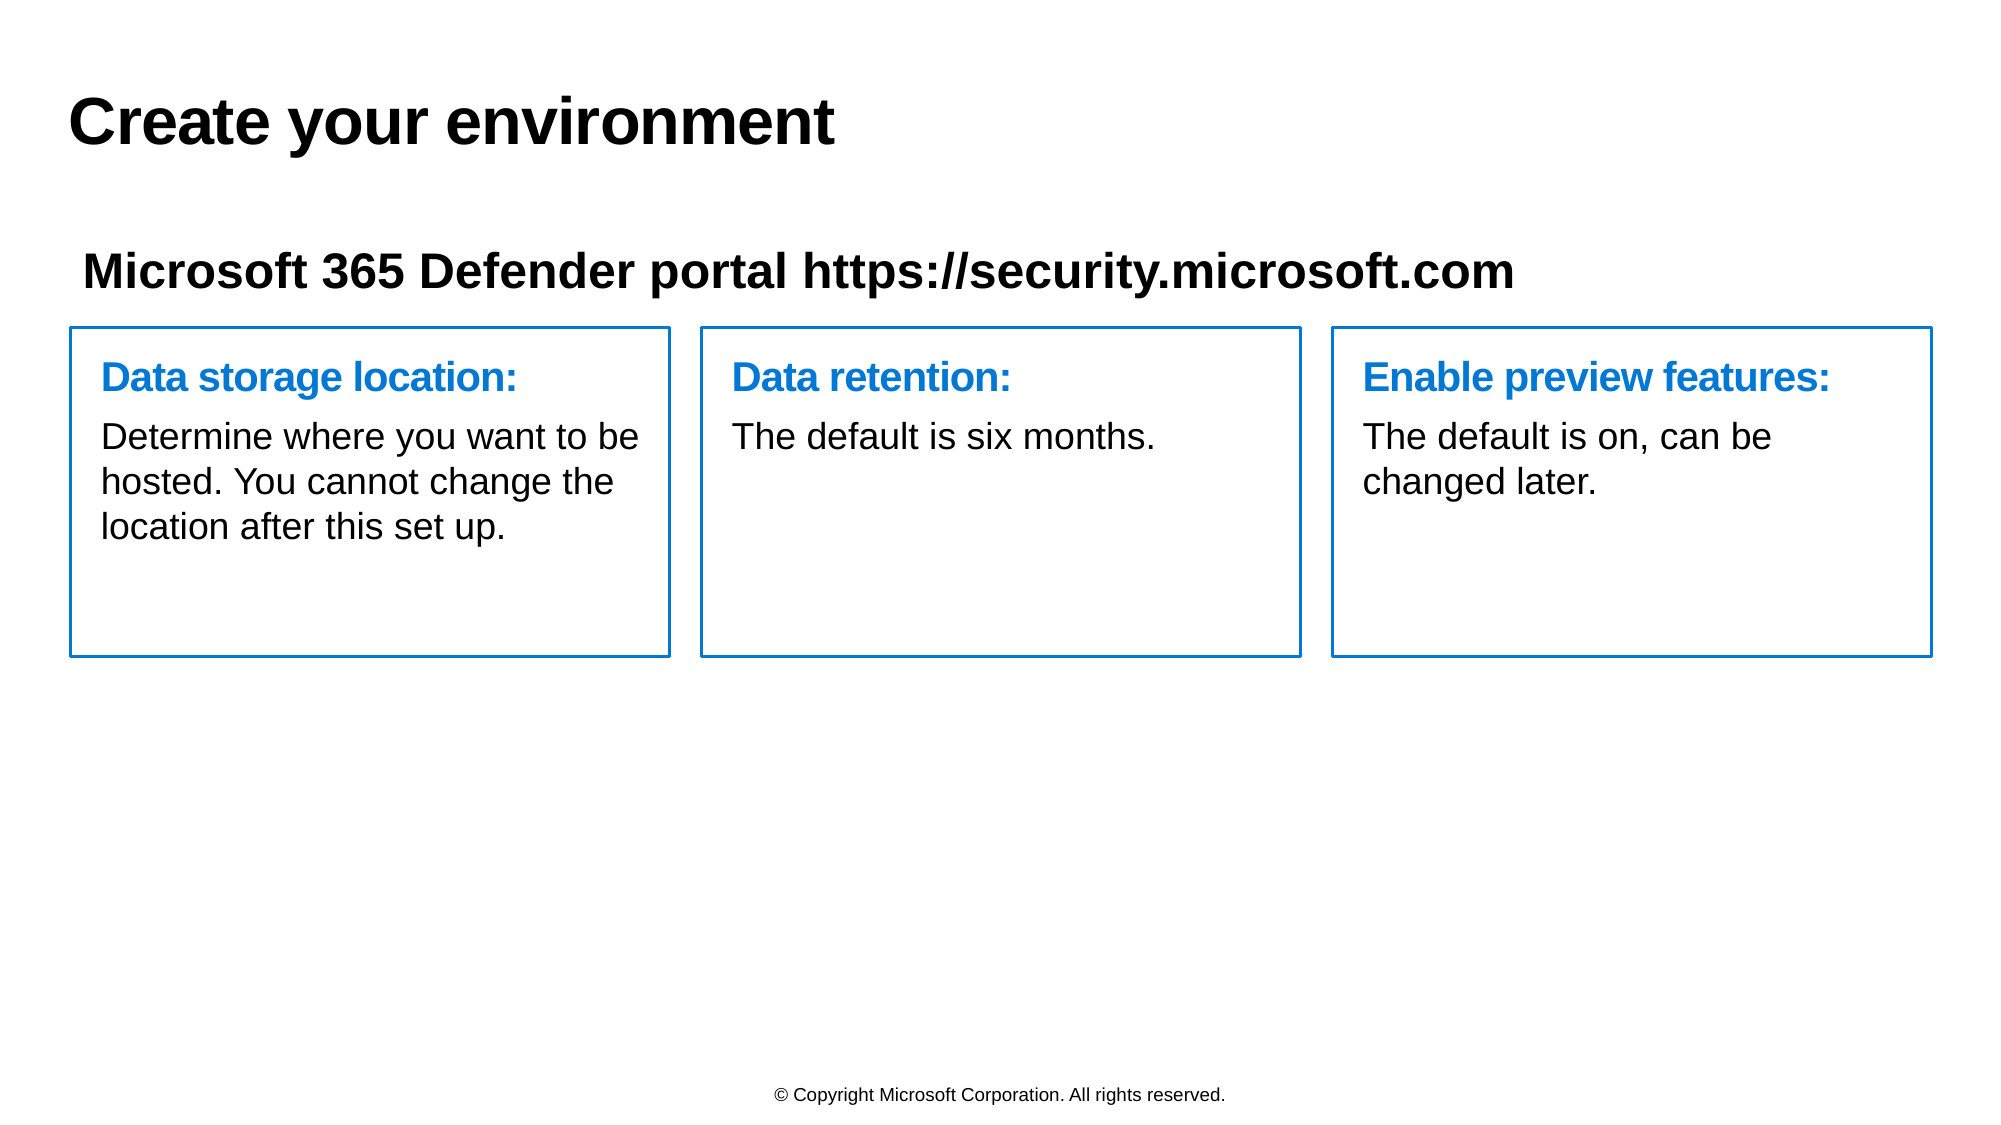

# Create your environment
 Microsoft 365 Defender portal https://security.microsoft.com
Data storage location:
Determine where you want to be hosted. You cannot change the location after this set up.
Data retention:
The default is six months.
Enable preview features:
The default is on, can be changed later.